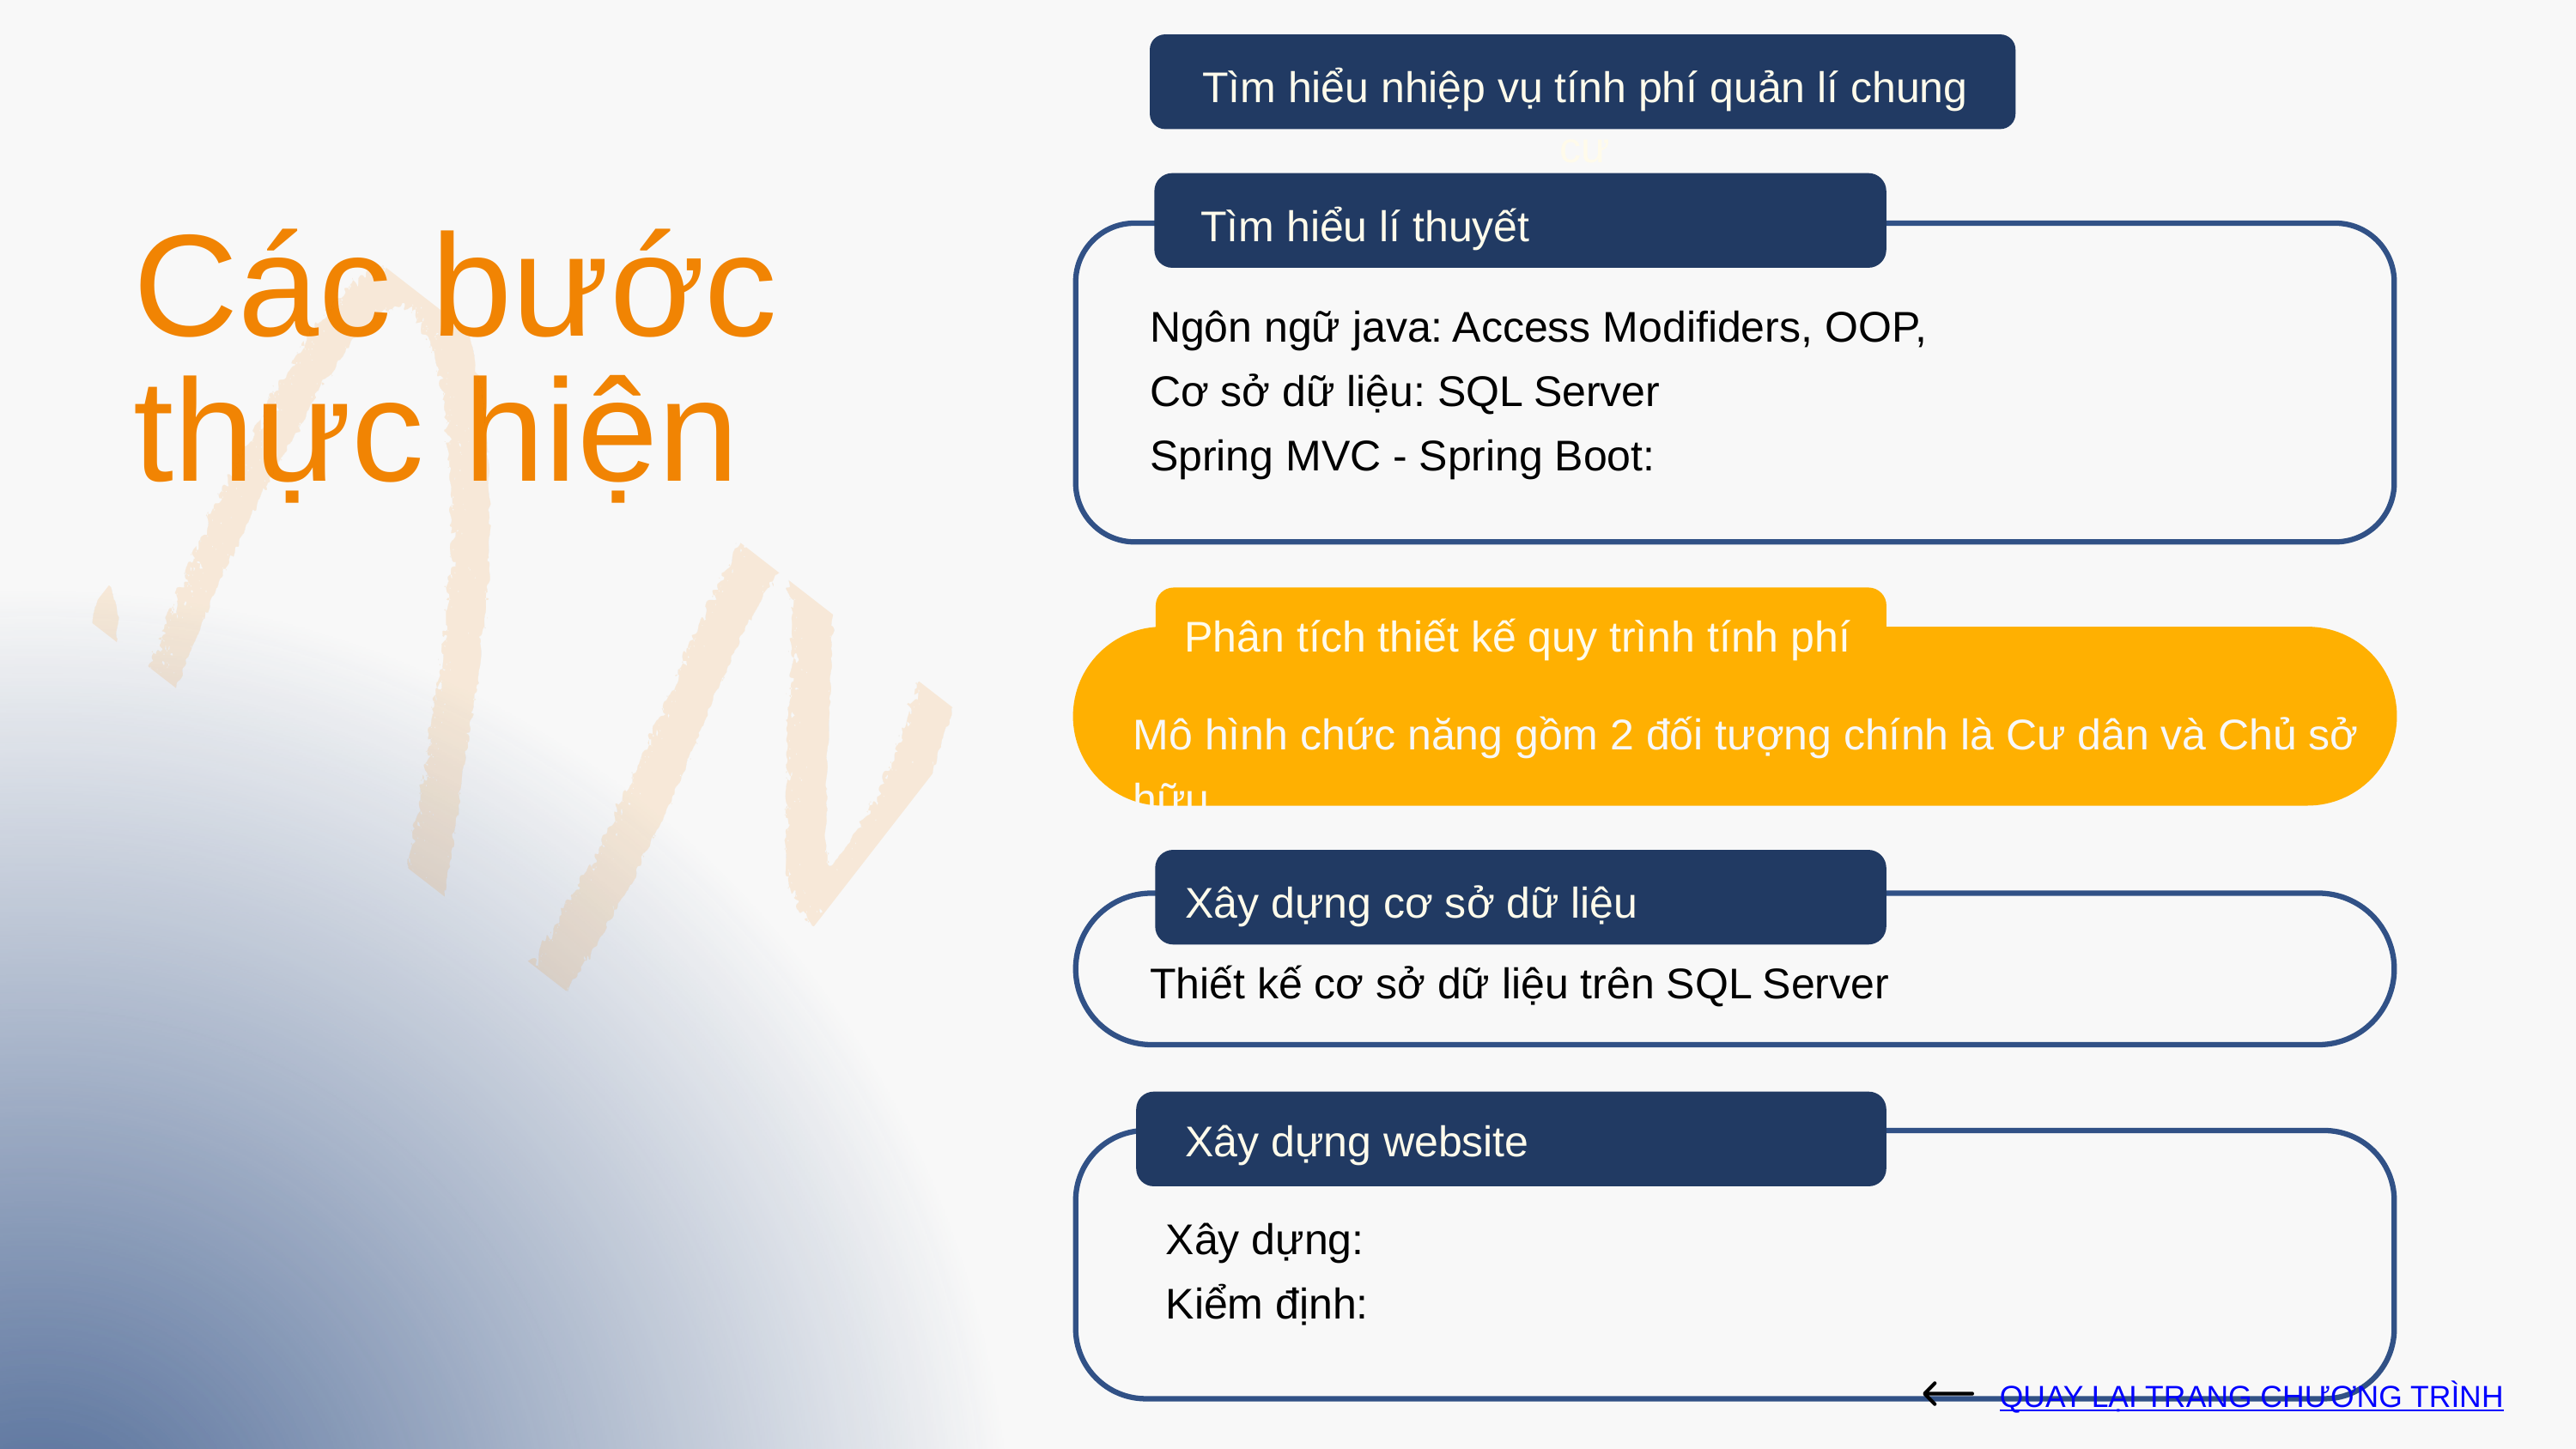

Tìm hiểu nhiệp vụ tính phí quản lí chung cư

Tìm hiểu lí thuyết
Các bước thực hiện
Ngôn ngữ java: Access Modifiders, OOP,
Cơ sở dữ liệu: SQL Server
Spring MVC - Spring Boot:

Phân tích thiết kế quy trình tính phí

Mô hình chức năng gồm 2 đối tượng chính là Cư dân và Chủ sở hữu

Xây dựng cơ sở dữ liệu
Thiết kế cơ sở dữ liệu trên SQL Server

Xây dựng website
Xây dựng:
Kiểm định:
QUAY LẠI TRANG CHƯƠNG TRÌNH